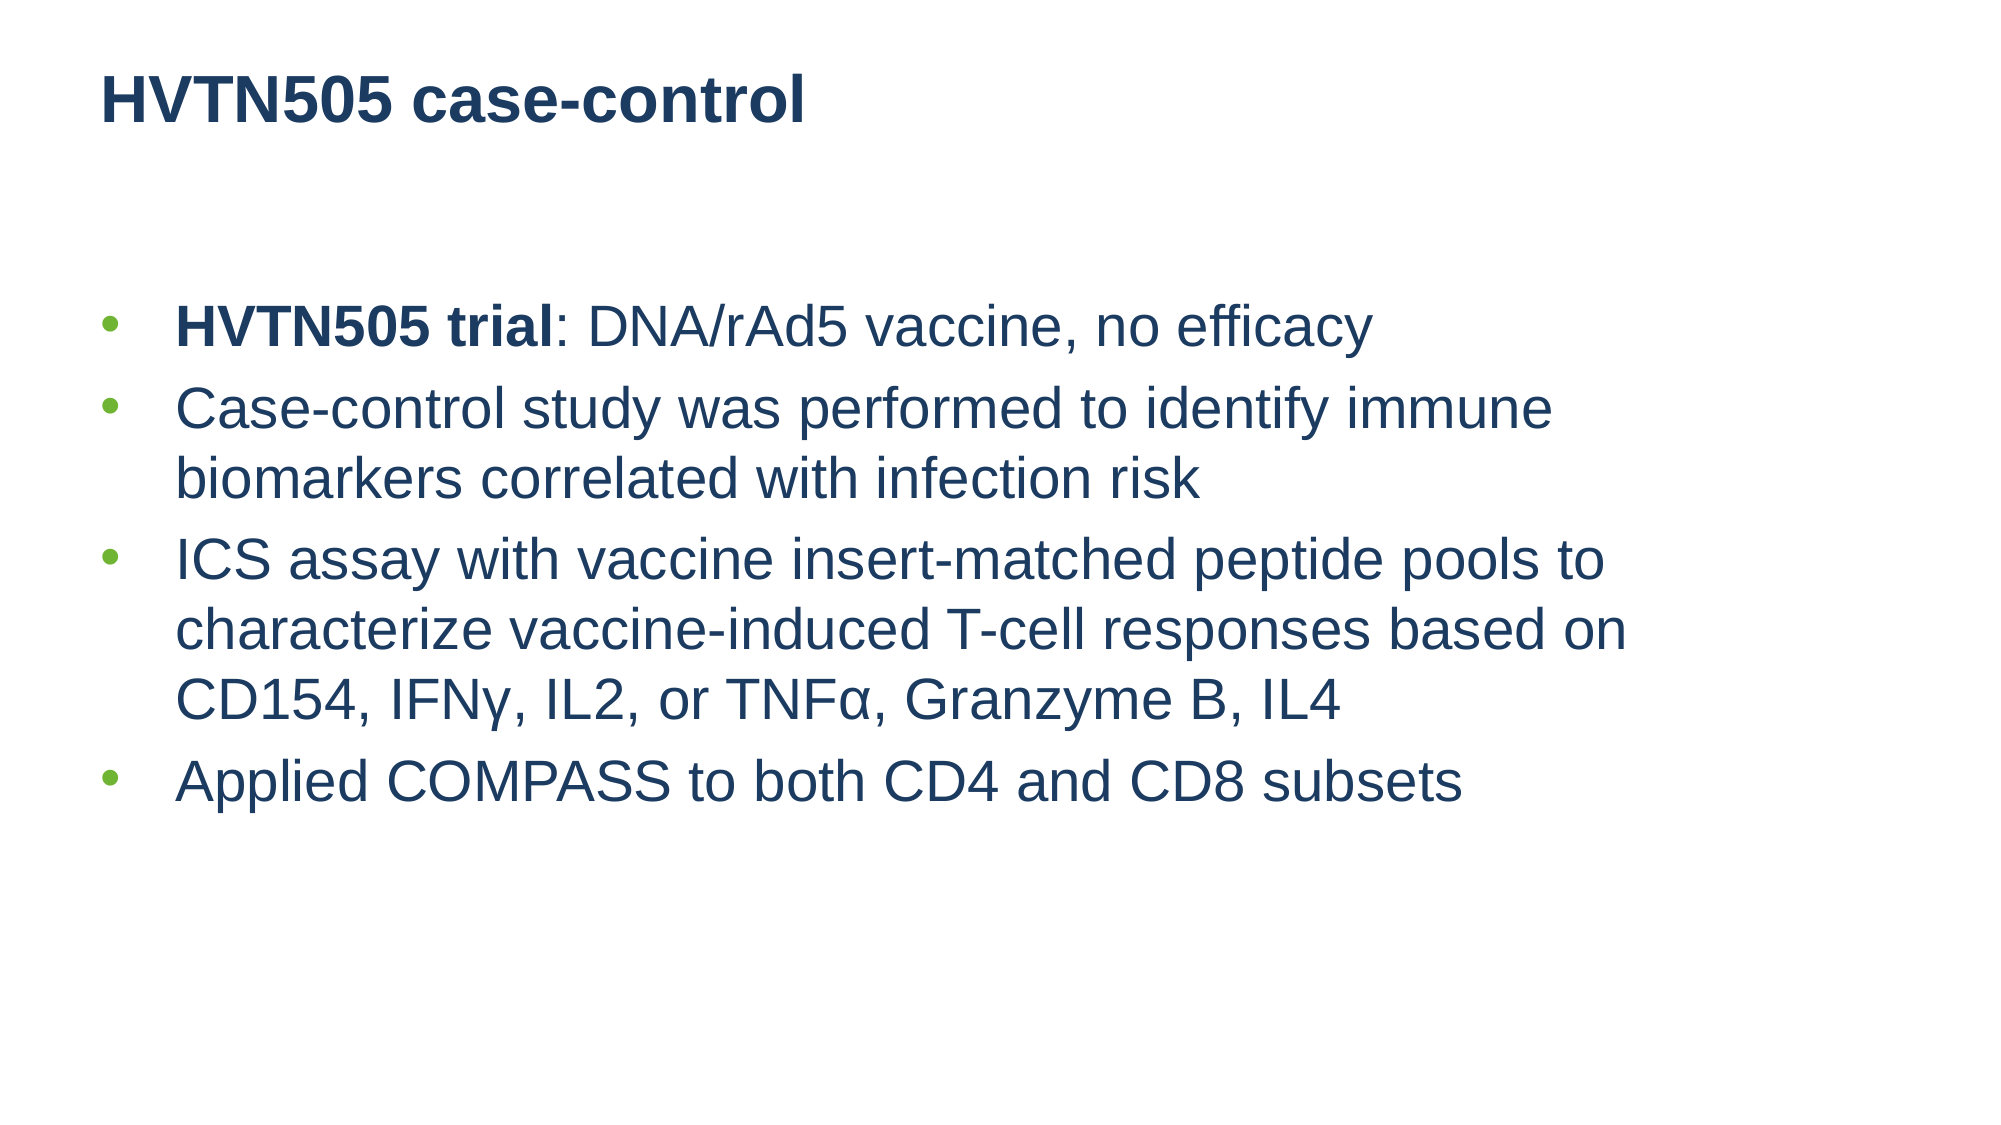

# HVTN505 case-control

HVTN505 trial: DNA/rAd5 vaccine, no efficacy
Case-control study was performed to identify immune biomarkers correlated with infection risk
ICS assay with vaccine insert-matched peptide pools to characterize vaccine-induced T-cell responses based on CD154, IFNγ, IL2, or TNFα, Granzyme B, IL4
Applied COMPASS to both CD4 and CD8 subsets